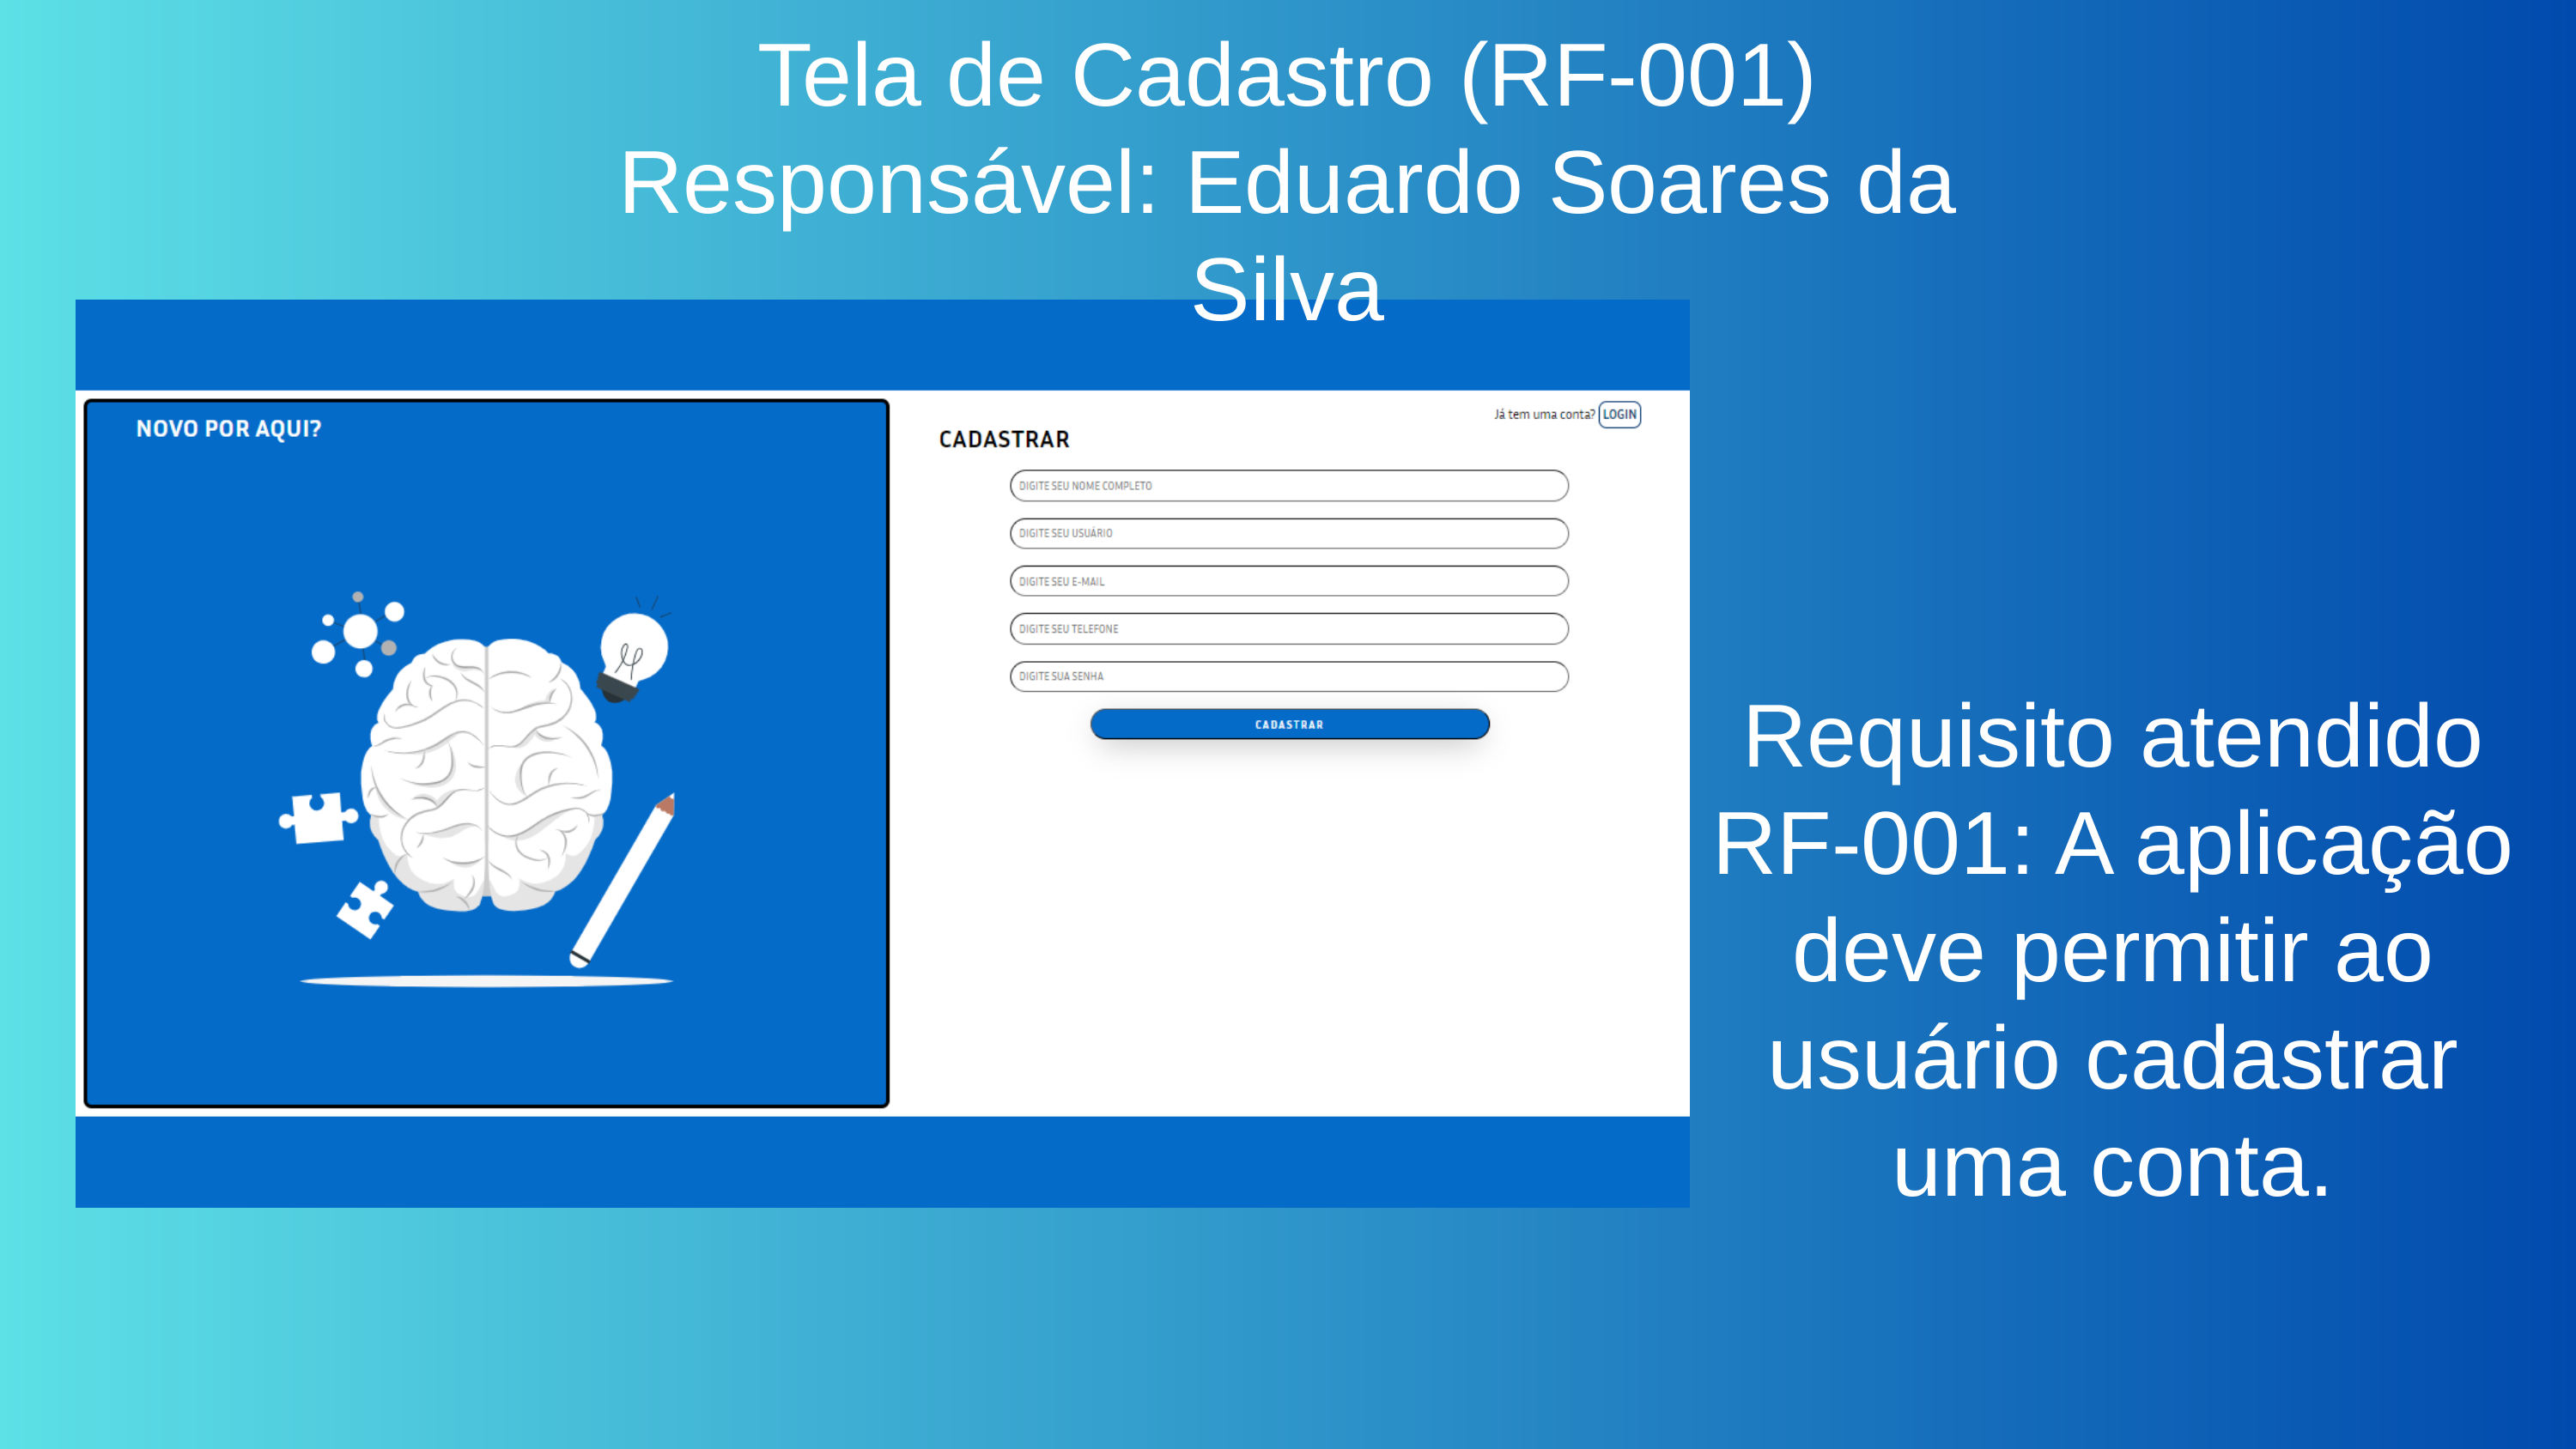

Tela de Cadastro (RF-001)
Responsável: Eduardo Soares da Silva

Requisito atendido RF-001: A aplicação deve permitir ao usuário cadastrar uma conta.